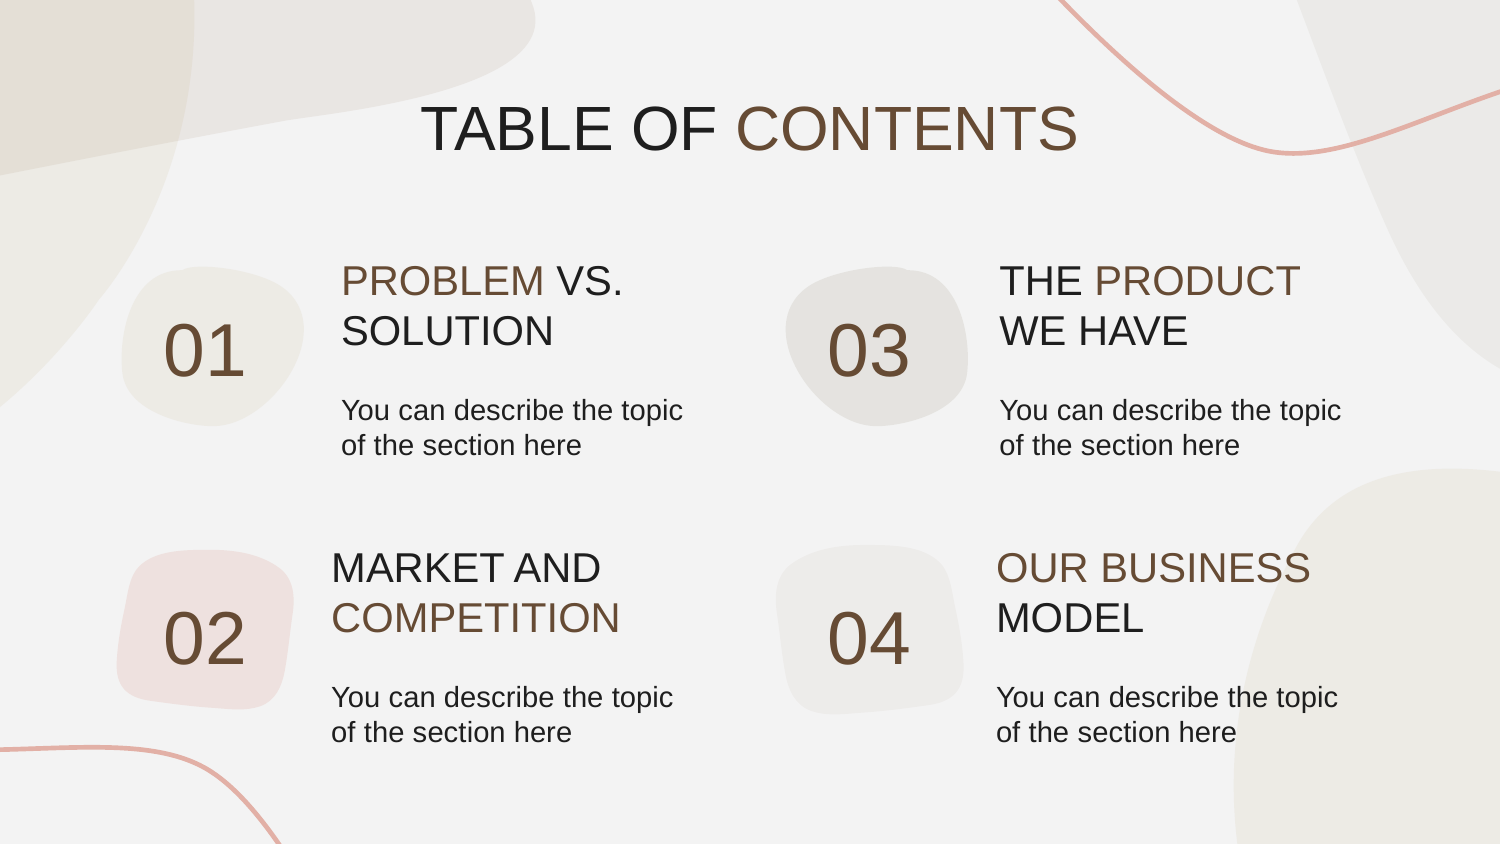

TABLE OF CONTENTS
THE PRODUCT
WE HAVE
# PROBLEM VS. SOLUTION

01
03
You can describe the topic of the section here
You can describe the topic of the section here
OUR BUSINESS MODEL
MARKET AND COMPETITION

02
04
You can describe the topic of the section here
You can describe the topic of the section here